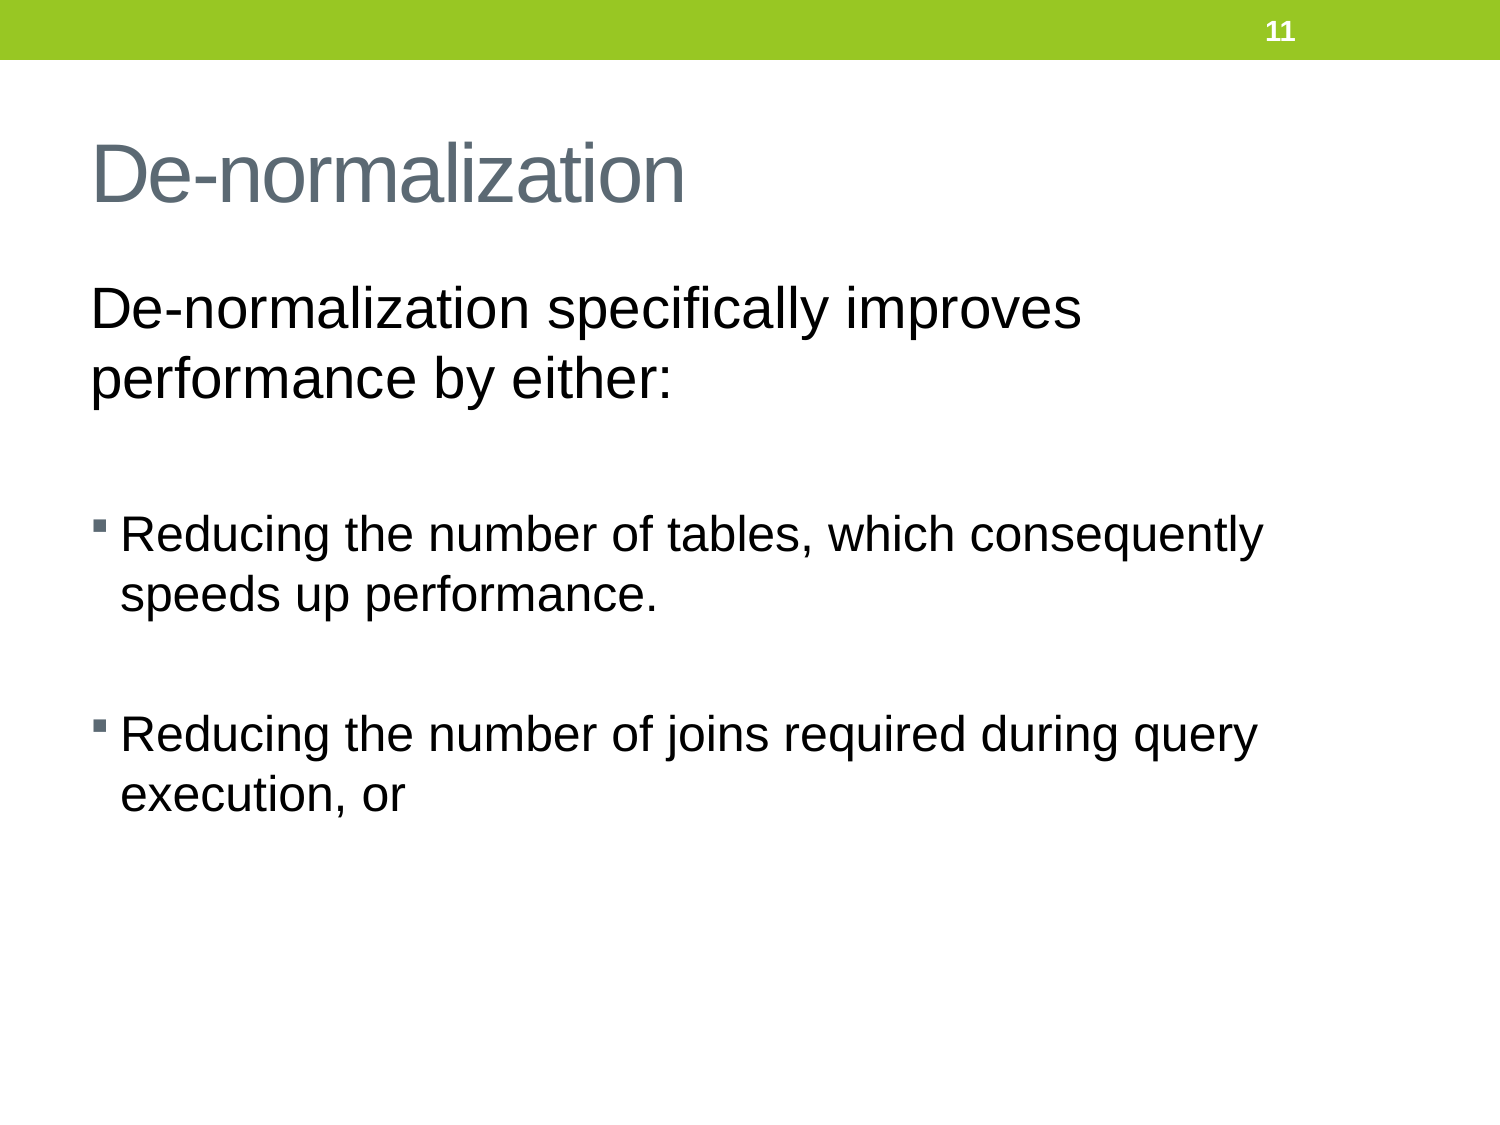

11
# De-normalization
De-normalization specifically improves performance by either:

Reducing the number of tables, which consequently speeds up performance.

Reducing the number of joins required during query execution, or